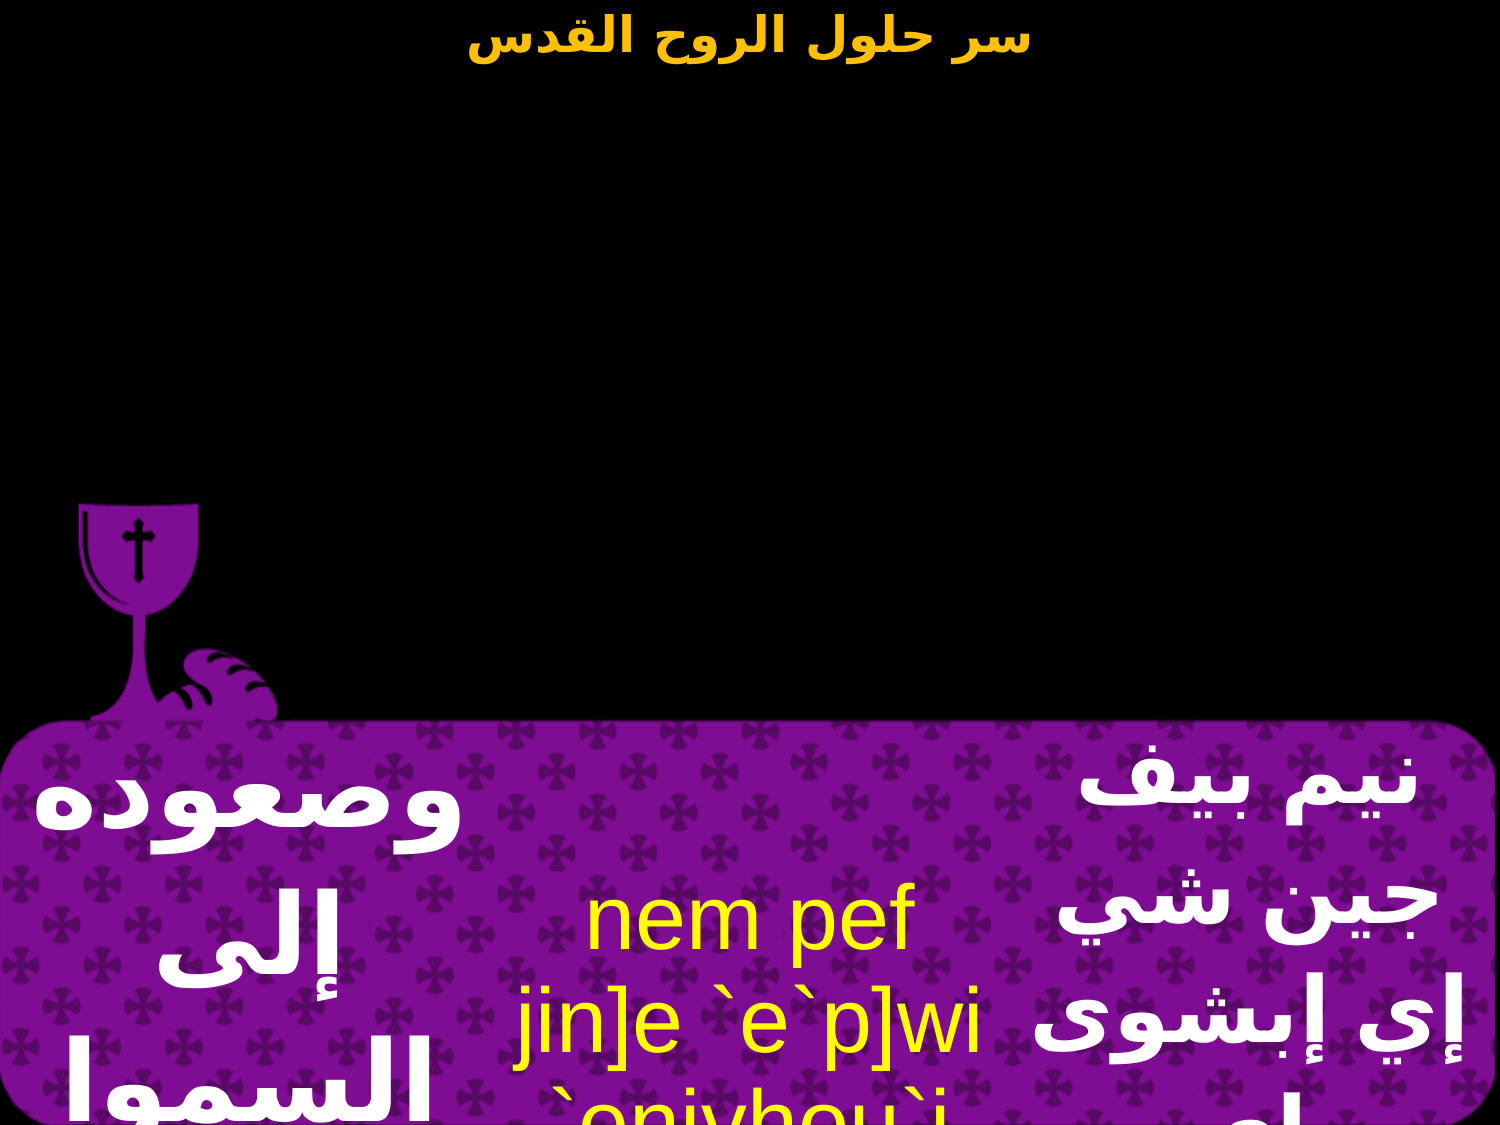

| وصعوده إلى السموات | nem pef jin]e `e`p]wi `enivhou`i | نيم بيف جين شي إي إبشوى إي نيفيئوي |
| --- | --- | --- |